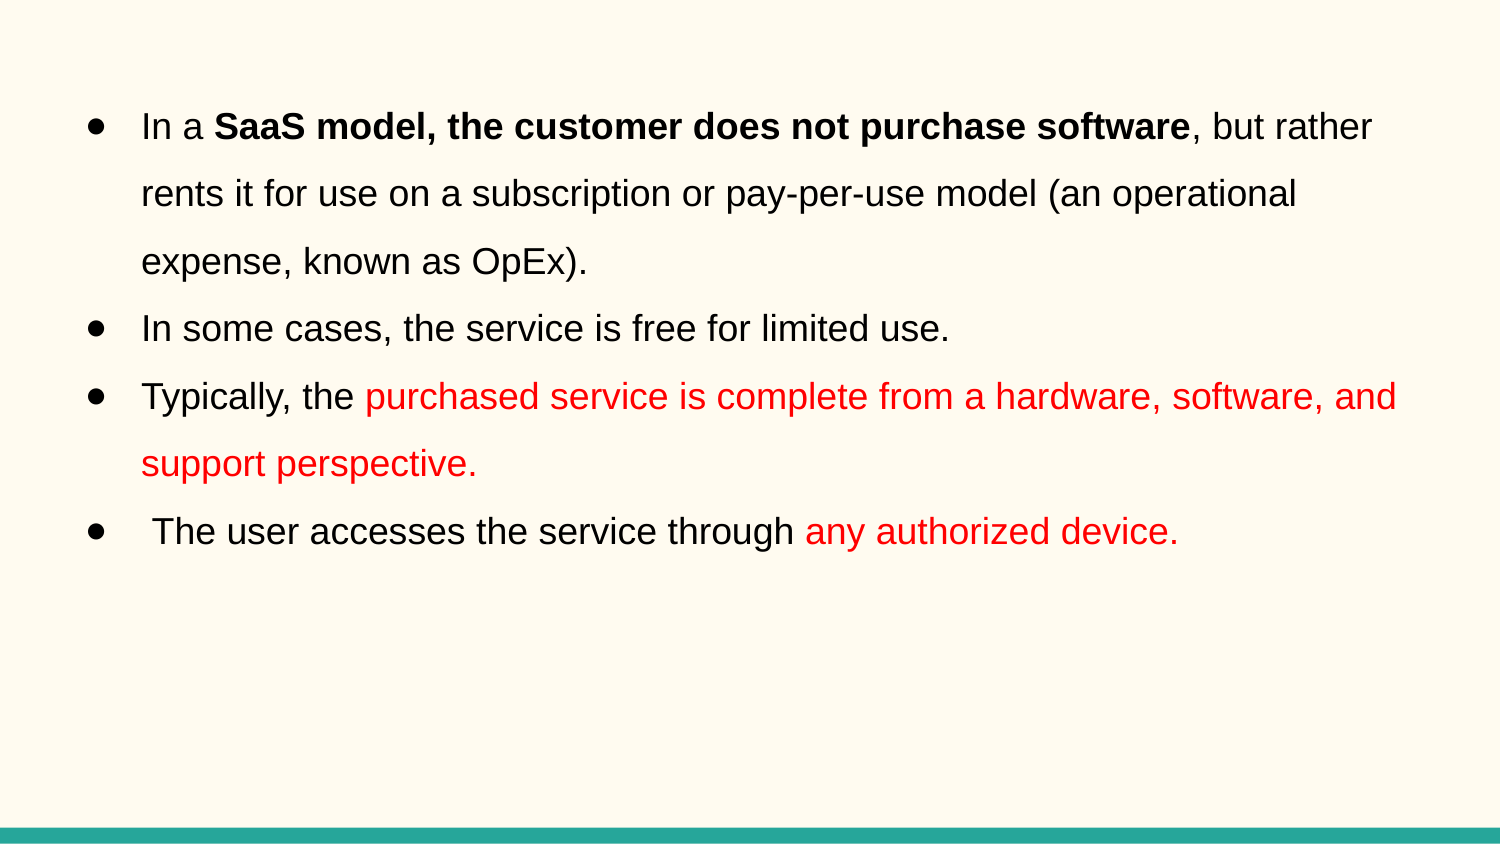

In a SaaS model, the customer does not purchase software, but rather rents it for use on a subscription or pay-per-use model (an operational expense, known as OpEx).
In some cases, the service is free for limited use.
Typically, the purchased service is complete from a hardware, software, and support perspective.
 The user accesses the service through any authorized device.